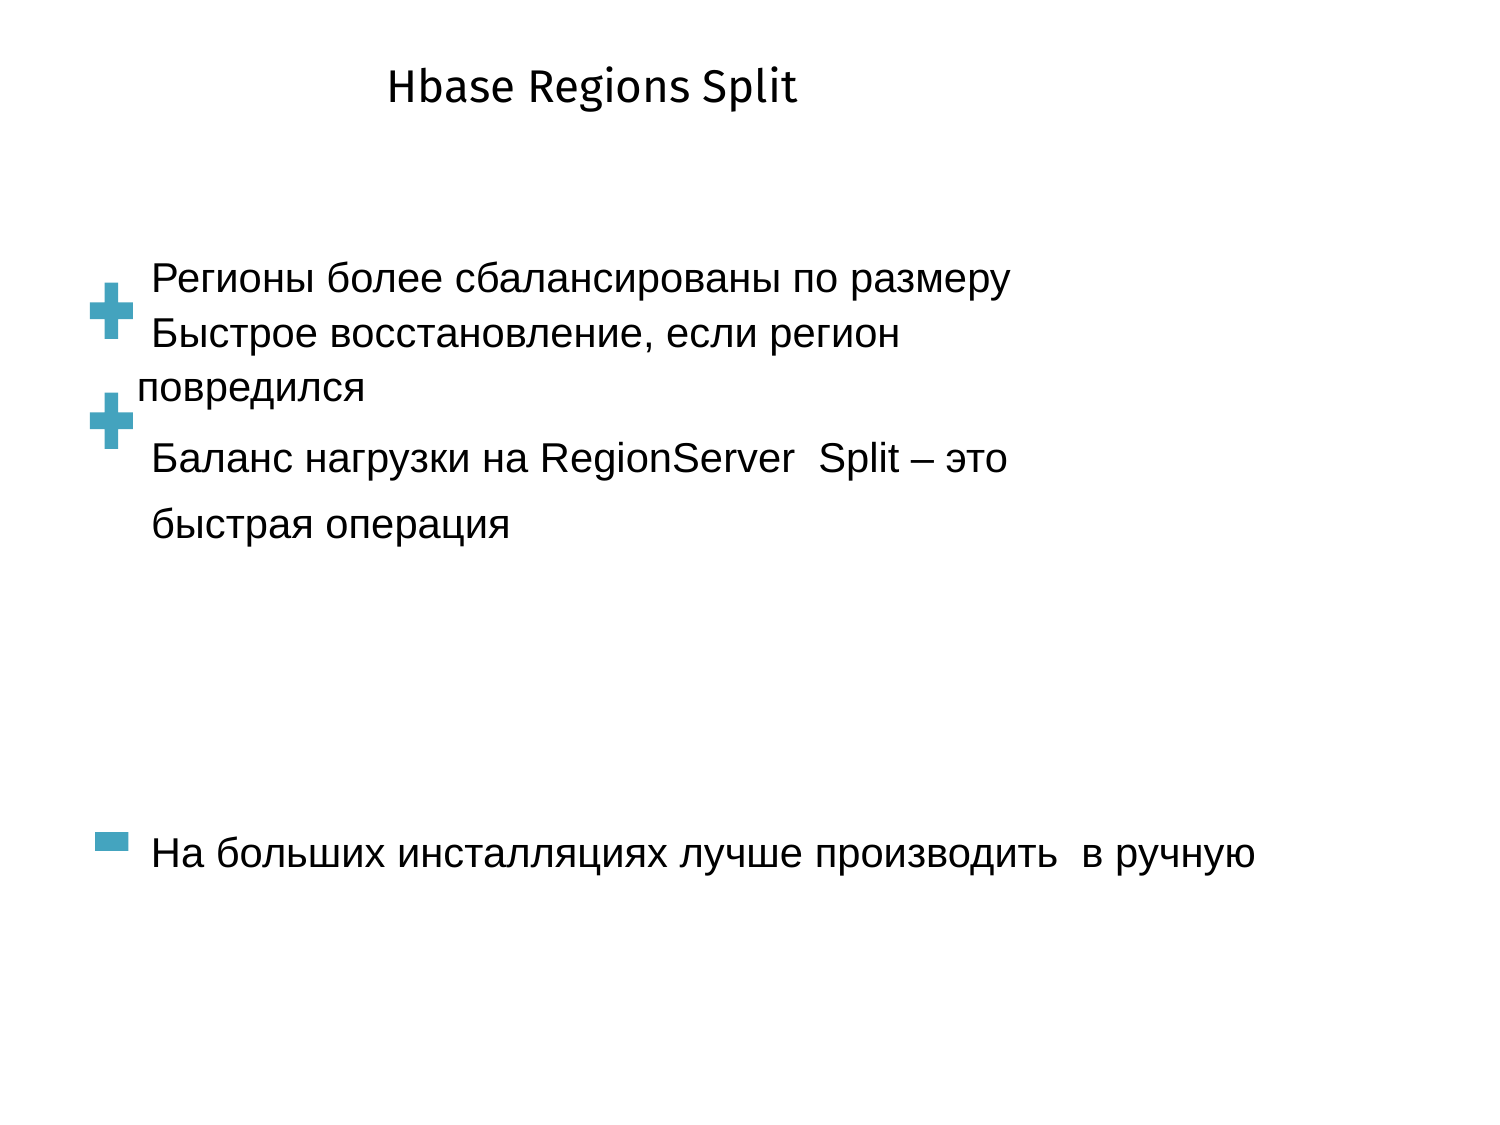

# Hbase Regions Split
Регионы более сбалансированы по размеру
Быстрое восстановление, если регион
повредился
Баланс нагрузки на RegionServer  Split – это быстрая операция

На больших инсталляциях лучше производить  в ручную